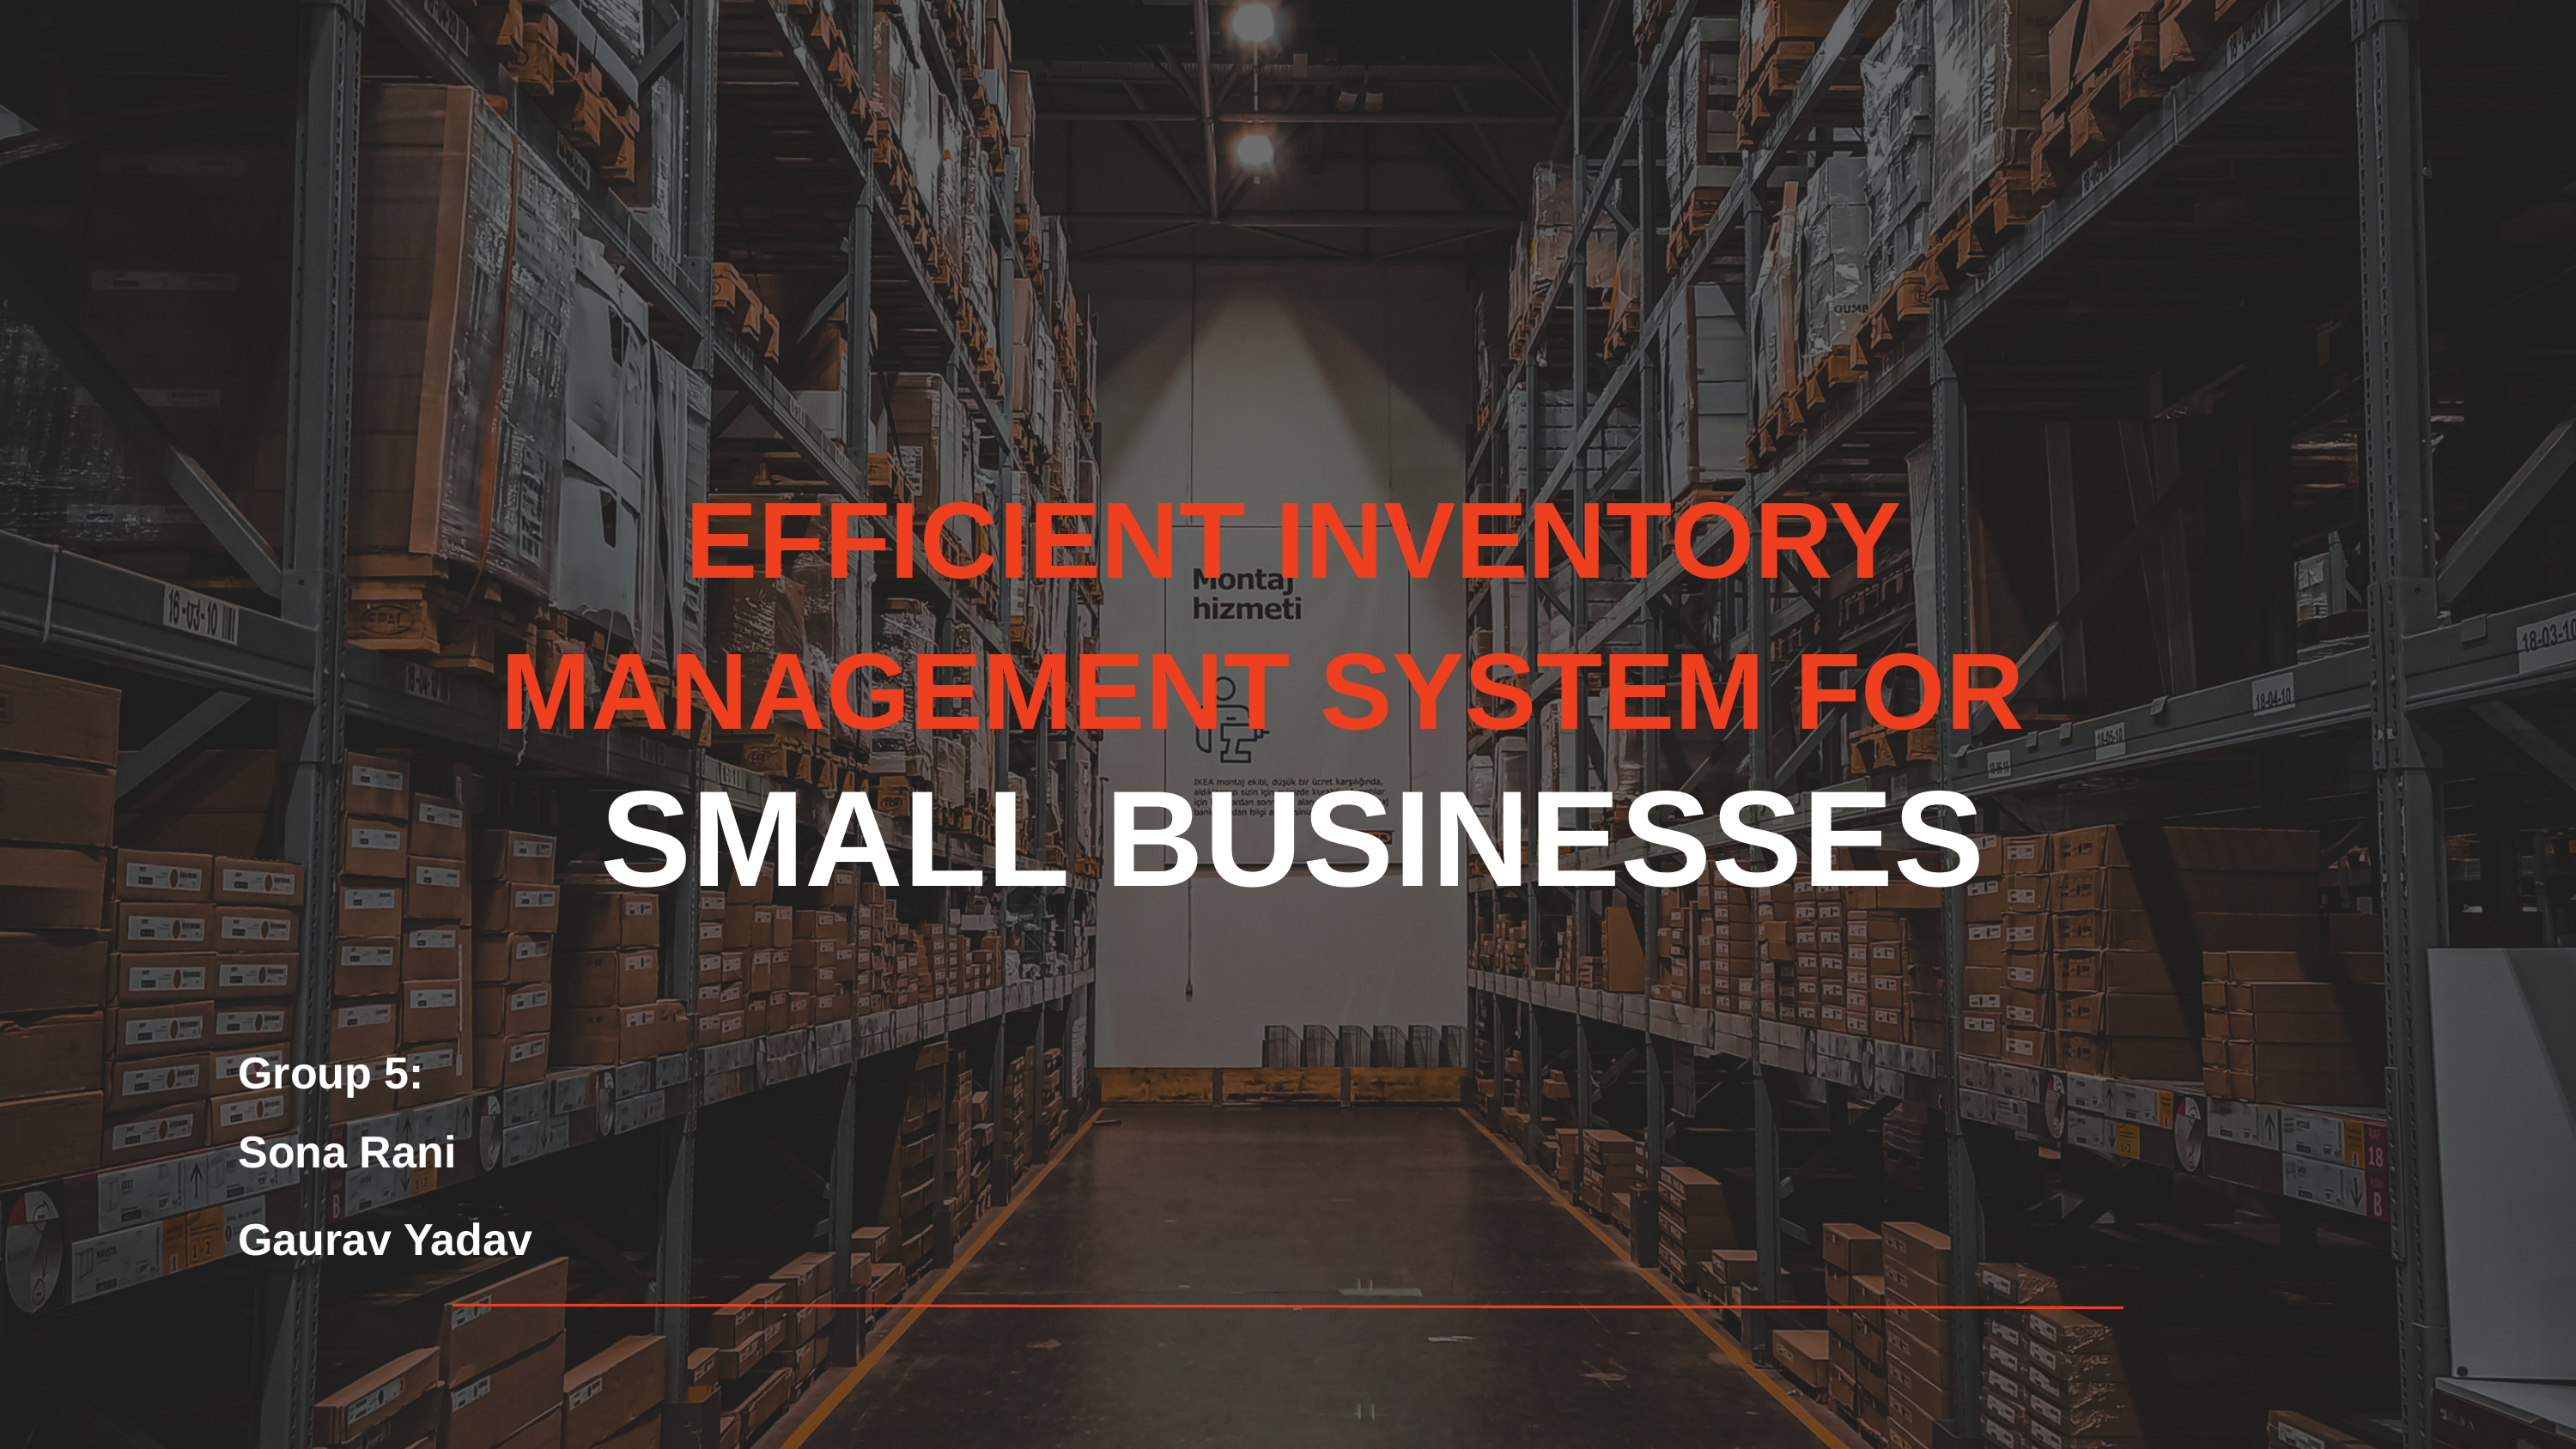

EFFICIENT INVENTORY MANAGEMENT SYSTEM FOR
SMALL BUSINESSES
Group 5:
Sona Rani
Gaurav Yadav